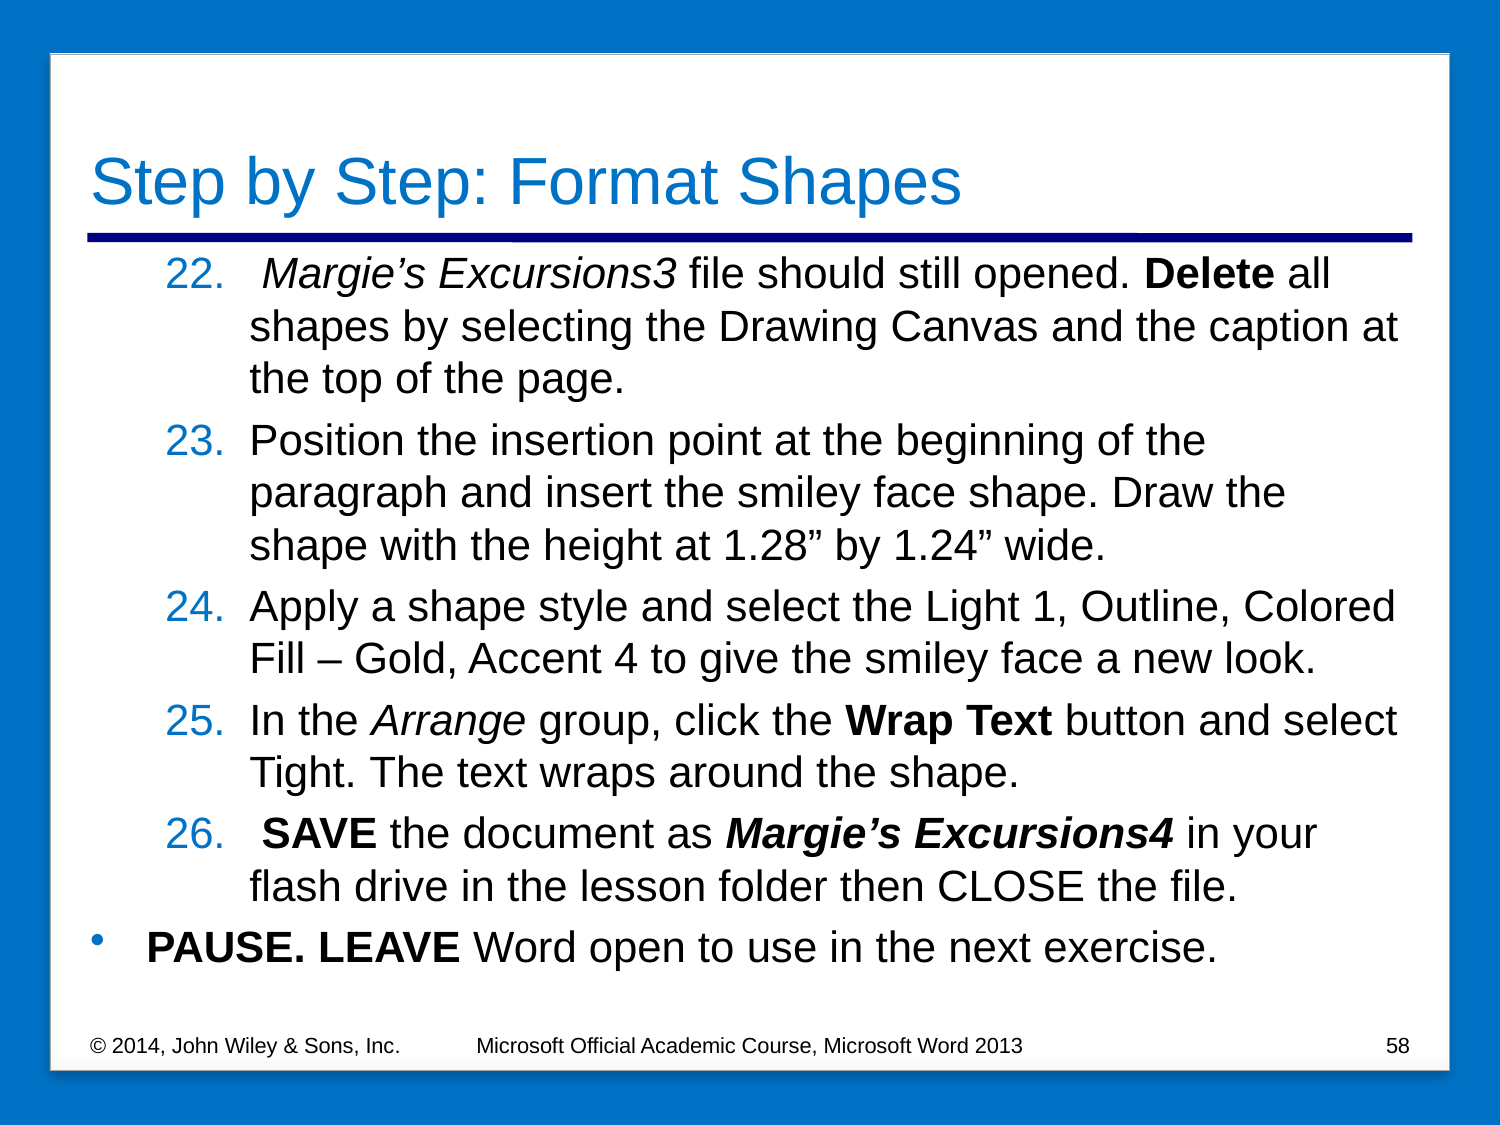

# Step by Step: Format Shapes
 Margie’s Excursions3 file should still opened. Delete all shapes by selecting the Drawing Canvas and the caption at the top of the page.
Position the insertion point at the beginning of the paragraph and insert the smiley face shape. Draw the shape with the height at 1.28” by 1.24” wide.
Apply a shape style and select the Light 1, Outline, Colored Fill – Gold, Accent 4 to give the smiley face a new look.
In the Arrange group, click the Wrap Text button and select Tight. The text wraps around the shape.
 SAVE the document as Margie’s Excursions4 in your flash drive in the lesson folder then CLOSE the file.
PAUSE. LEAVE Word open to use in the next exercise.

© 2014, John Wiley & Sons, Inc.
Microsoft Official Academic Course, Microsoft Word 2013
58